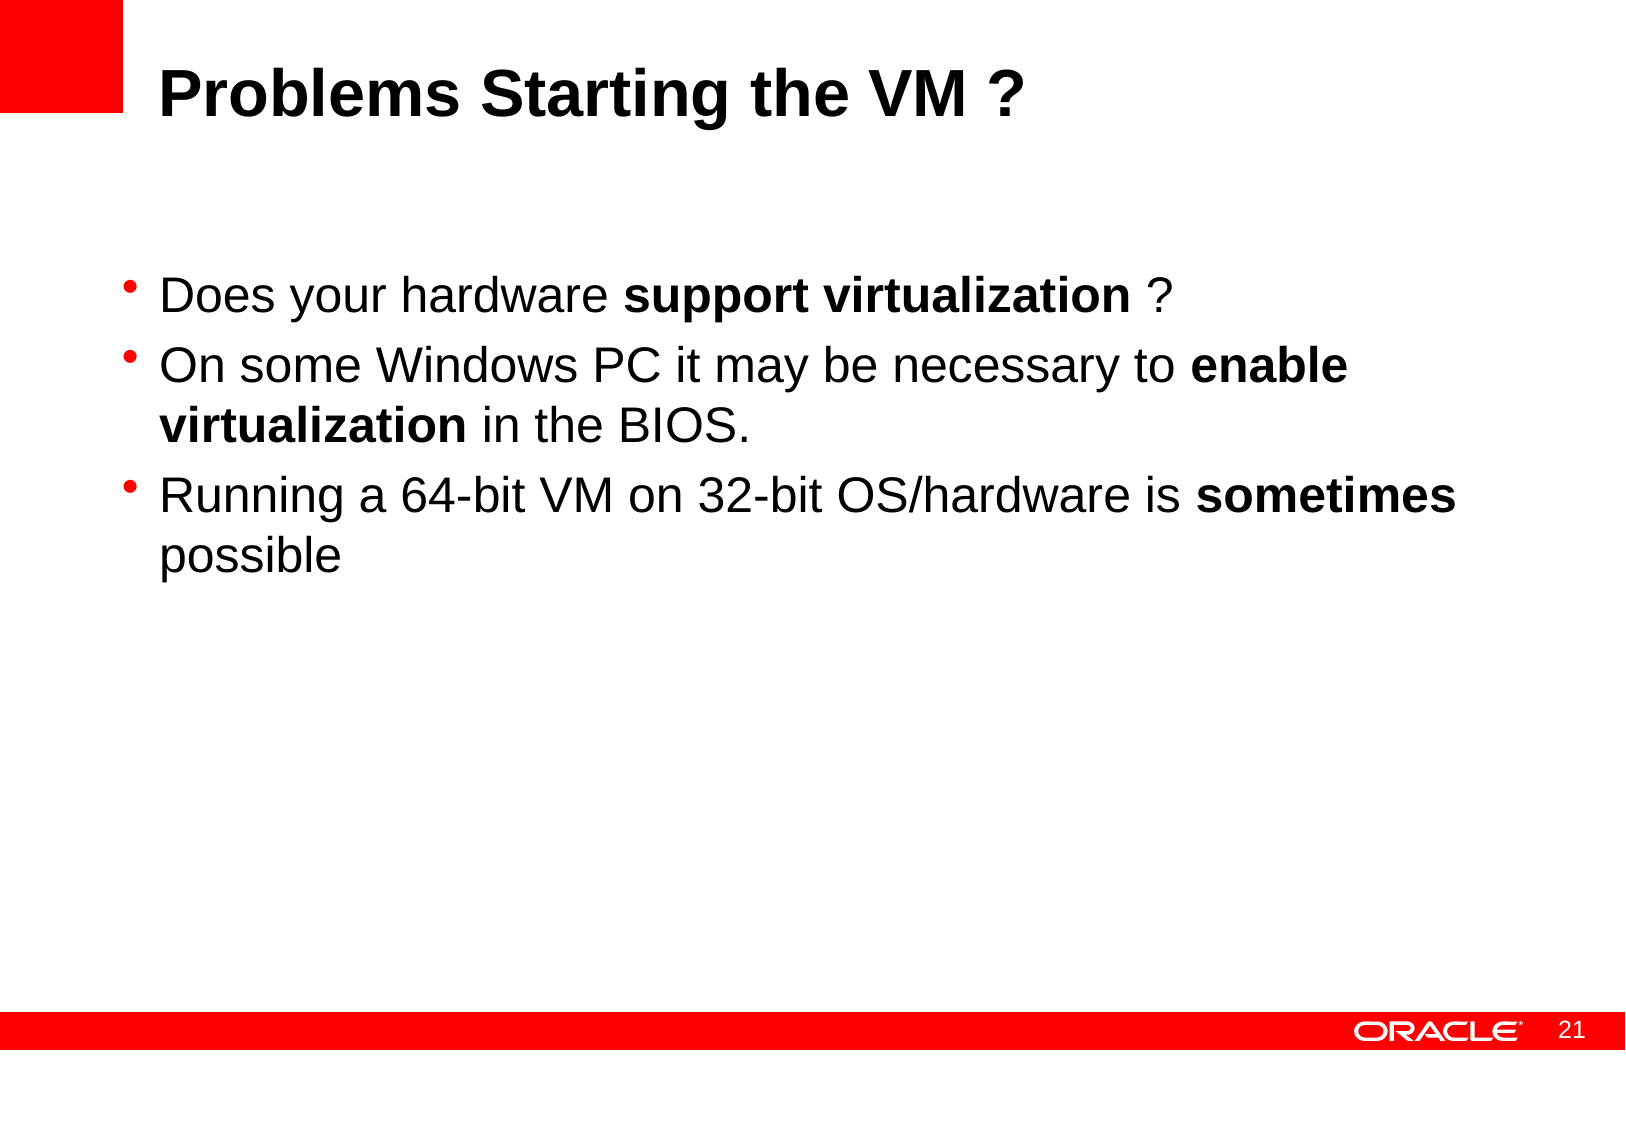

# Problems Starting the VM ?
Does your hardware support virtualization ?
On some Windows PC it may be necessary to enable virtualization in the BIOS.
Running a 64-bit VM on 32-bit OS/hardware is sometimes possible